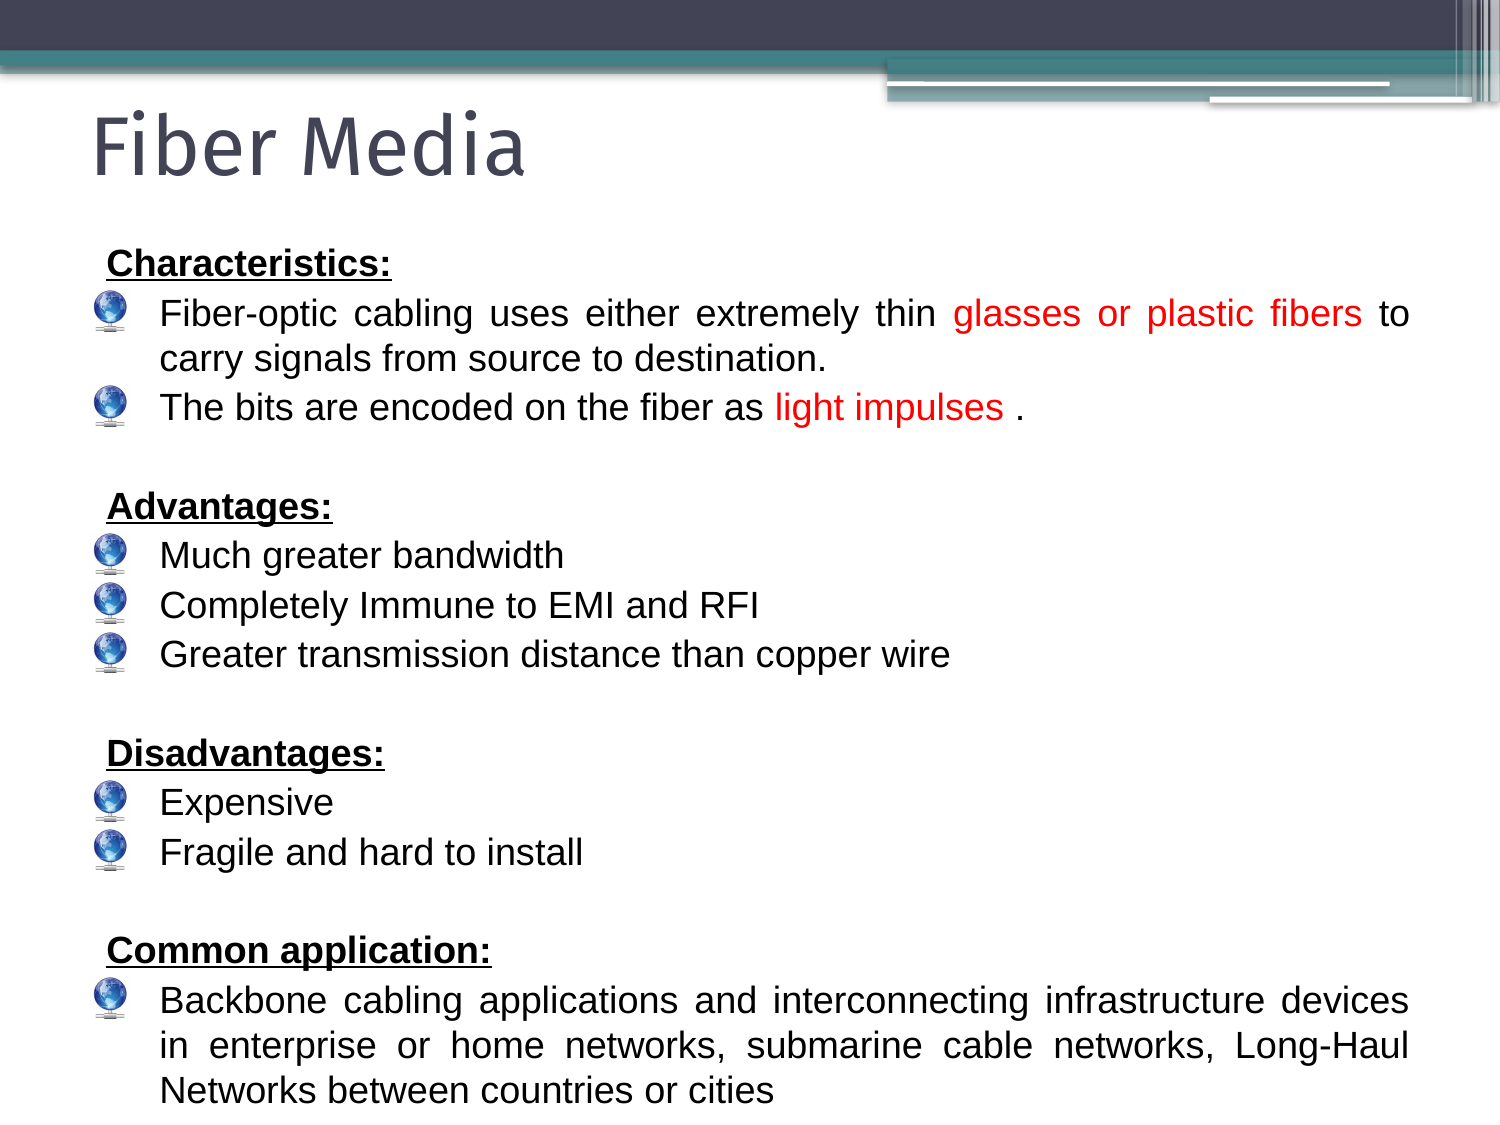

# Fiber Media
Characteristics:
Fiber-optic cabling uses either extremely thin glasses or plastic fibers to carry signals from source to destination.
The bits are encoded on the fiber as light impulses .

Advantages:
Much greater bandwidth
Completely Immune to EMI and RFI
Greater transmission distance than copper wire

Disadvantages:
Expensive
Fragile and hard to install

Common application:
Backbone cabling applications and interconnecting infrastructure devices in enterprise or home networks, submarine cable networks, Long-Haul Networks between countries or cities